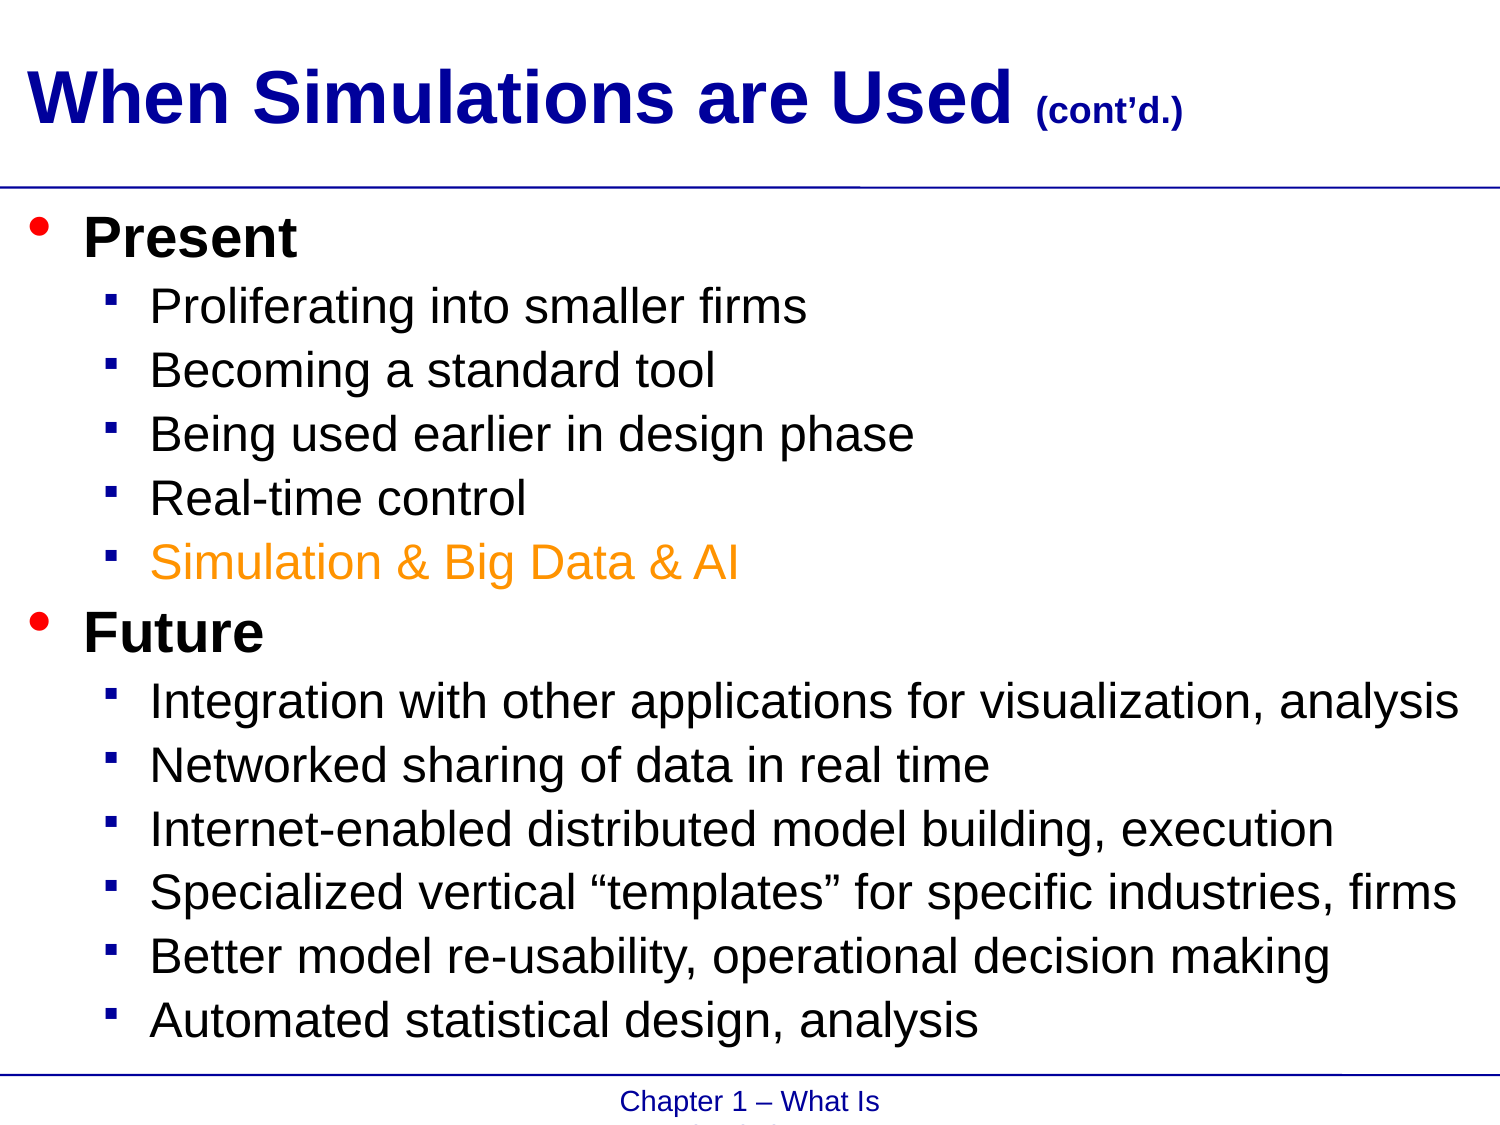

# When Simulations are Used (cont’d.)
Present
Proliferating into smaller firms
Becoming a standard tool
Being used earlier in design phase
Real-time control
Simulation & Big Data & AI
Future
Integration with other applications for visualization, analysis
Networked sharing of data in real time
Internet-enabled distributed model building, execution
Specialized vertical “templates” for specific industries, firms
Better model re-usability, operational decision making
Automated statistical design, analysis
Chapter 1 – What Is Simulation?